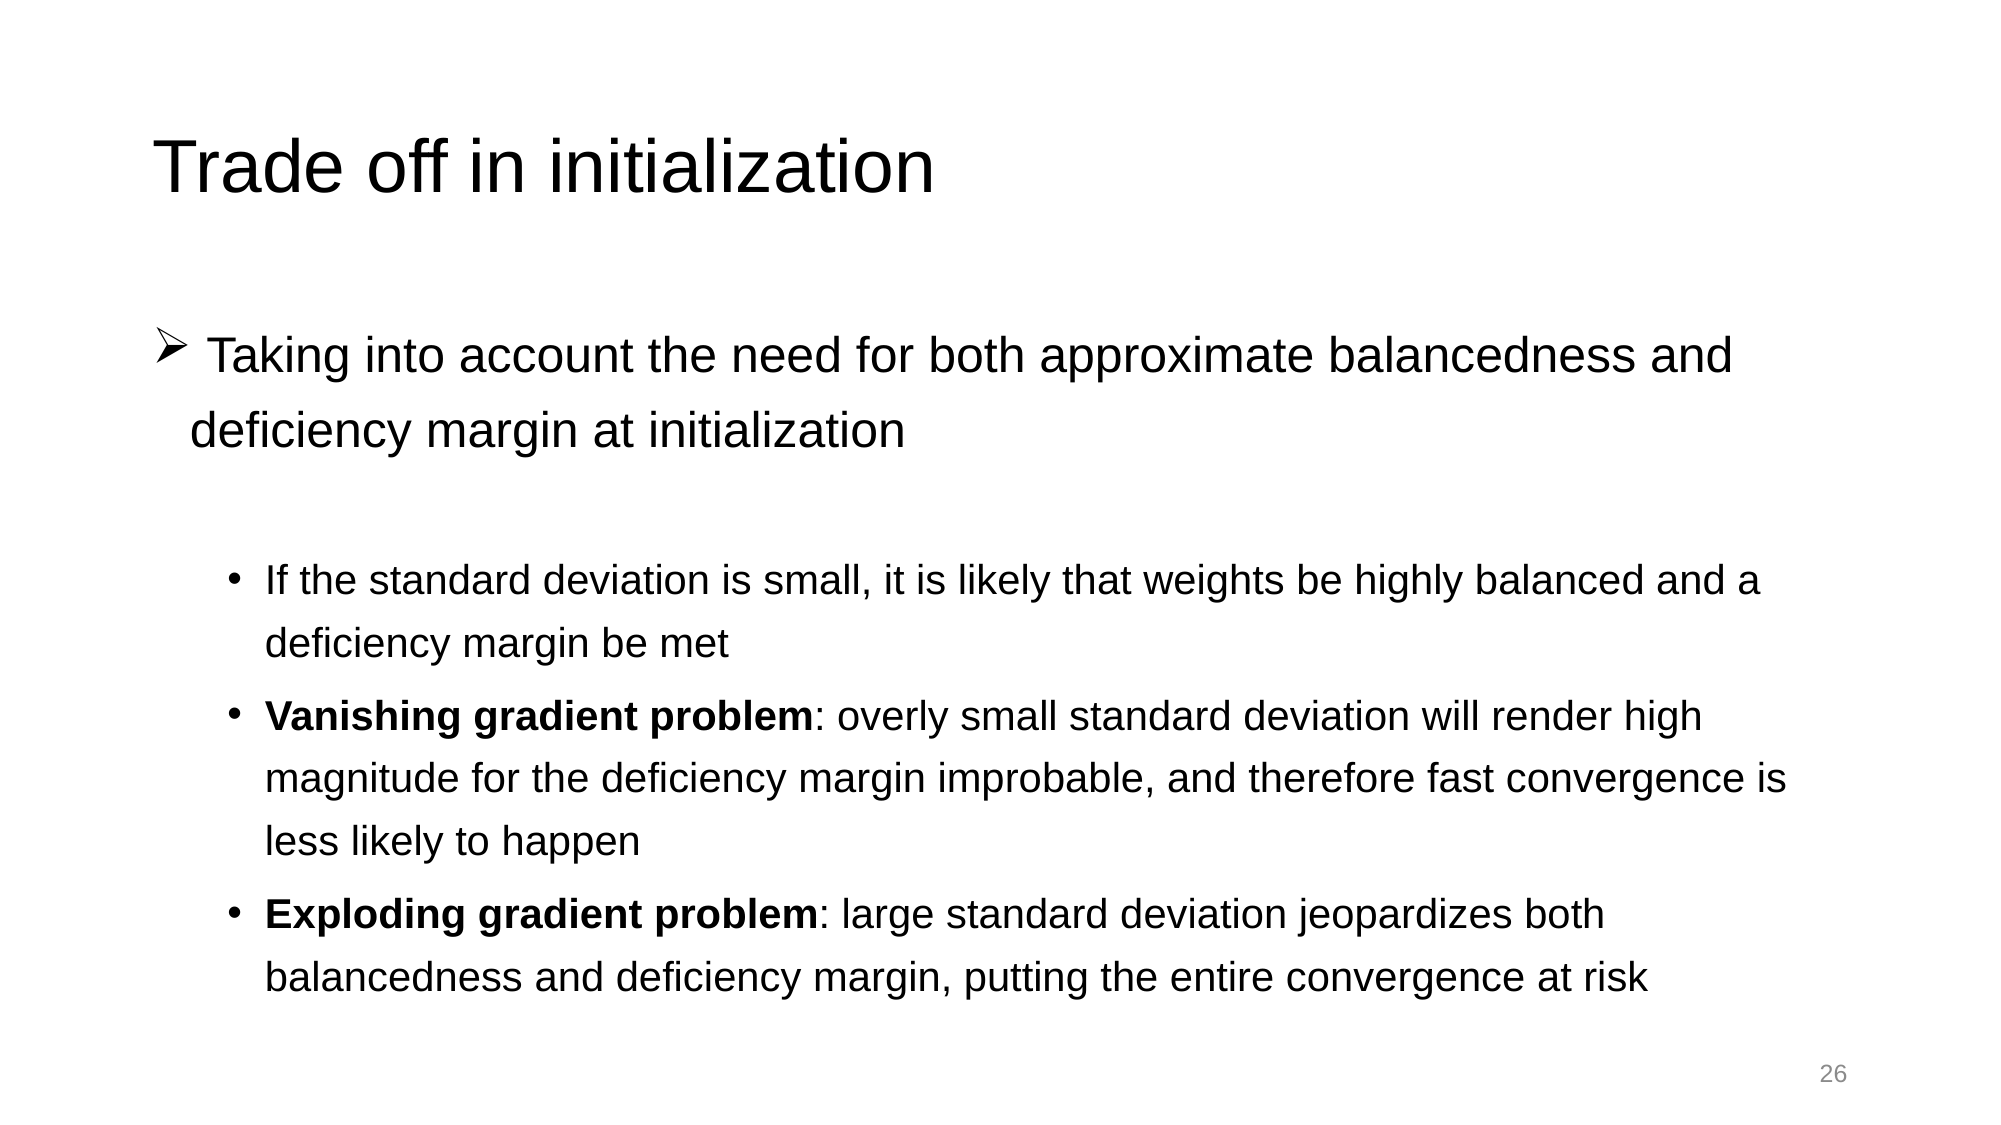

# Trade off in initialization
 Taking into account the need for both approximate balancedness and deficiency margin at initialization

If the standard deviation is small, it is likely that weights be highly balanced and a deficiency margin be met
Vanishing gradient problem: overly small standard deviation will render high magnitude for the deficiency margin improbable, and therefore fast convergence is less likely to happen
Exploding gradient problem: large standard deviation jeopardizes both balancedness and deficiency margin, putting the entire convergence at risk
26